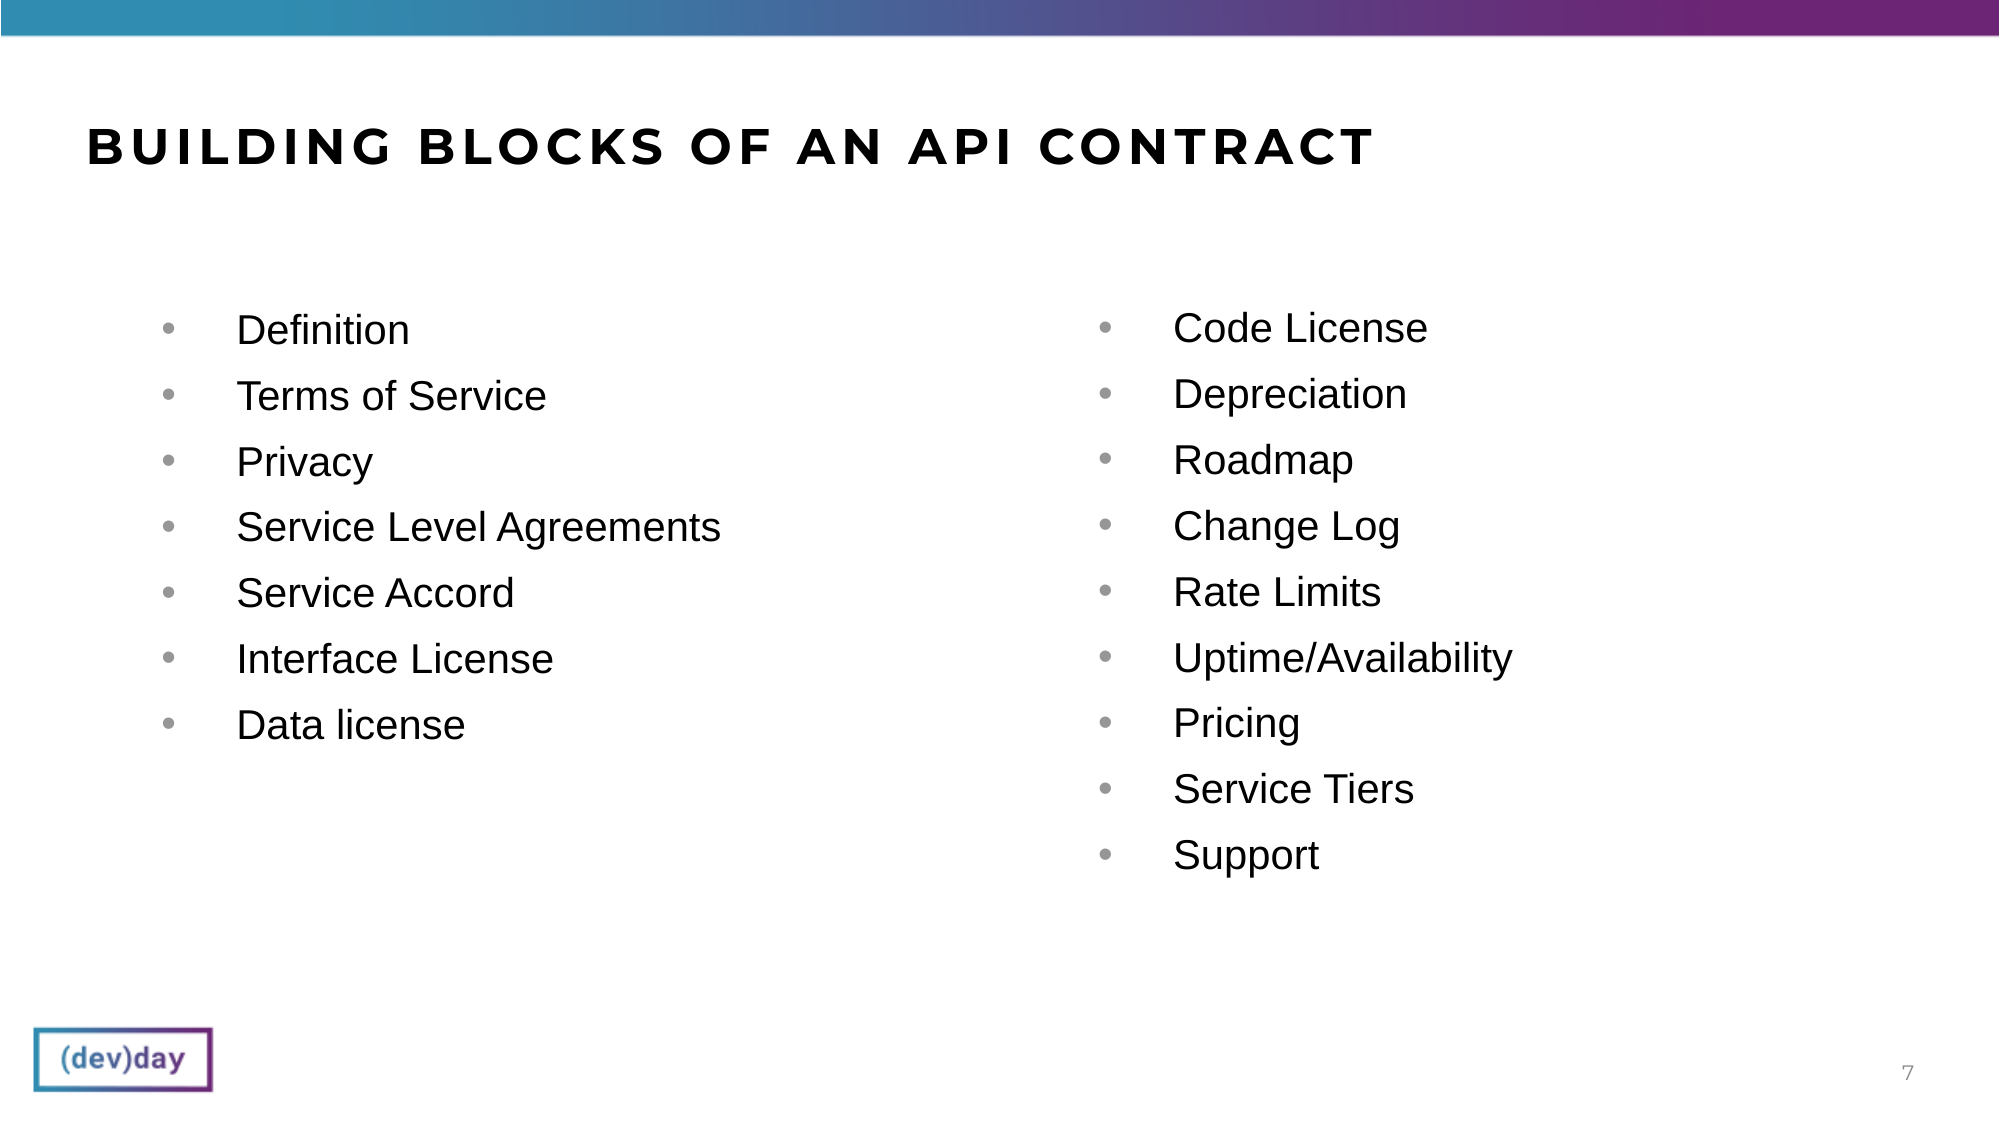

# Building blocks of an api contract
Code License
Depreciation
Roadmap
Change Log
Rate Limits
Uptime/Availability
Pricing
Service Tiers
Support
Definition
Terms of Service
Privacy
Service Level Agreements
Service Accord
Interface License
Data license
7